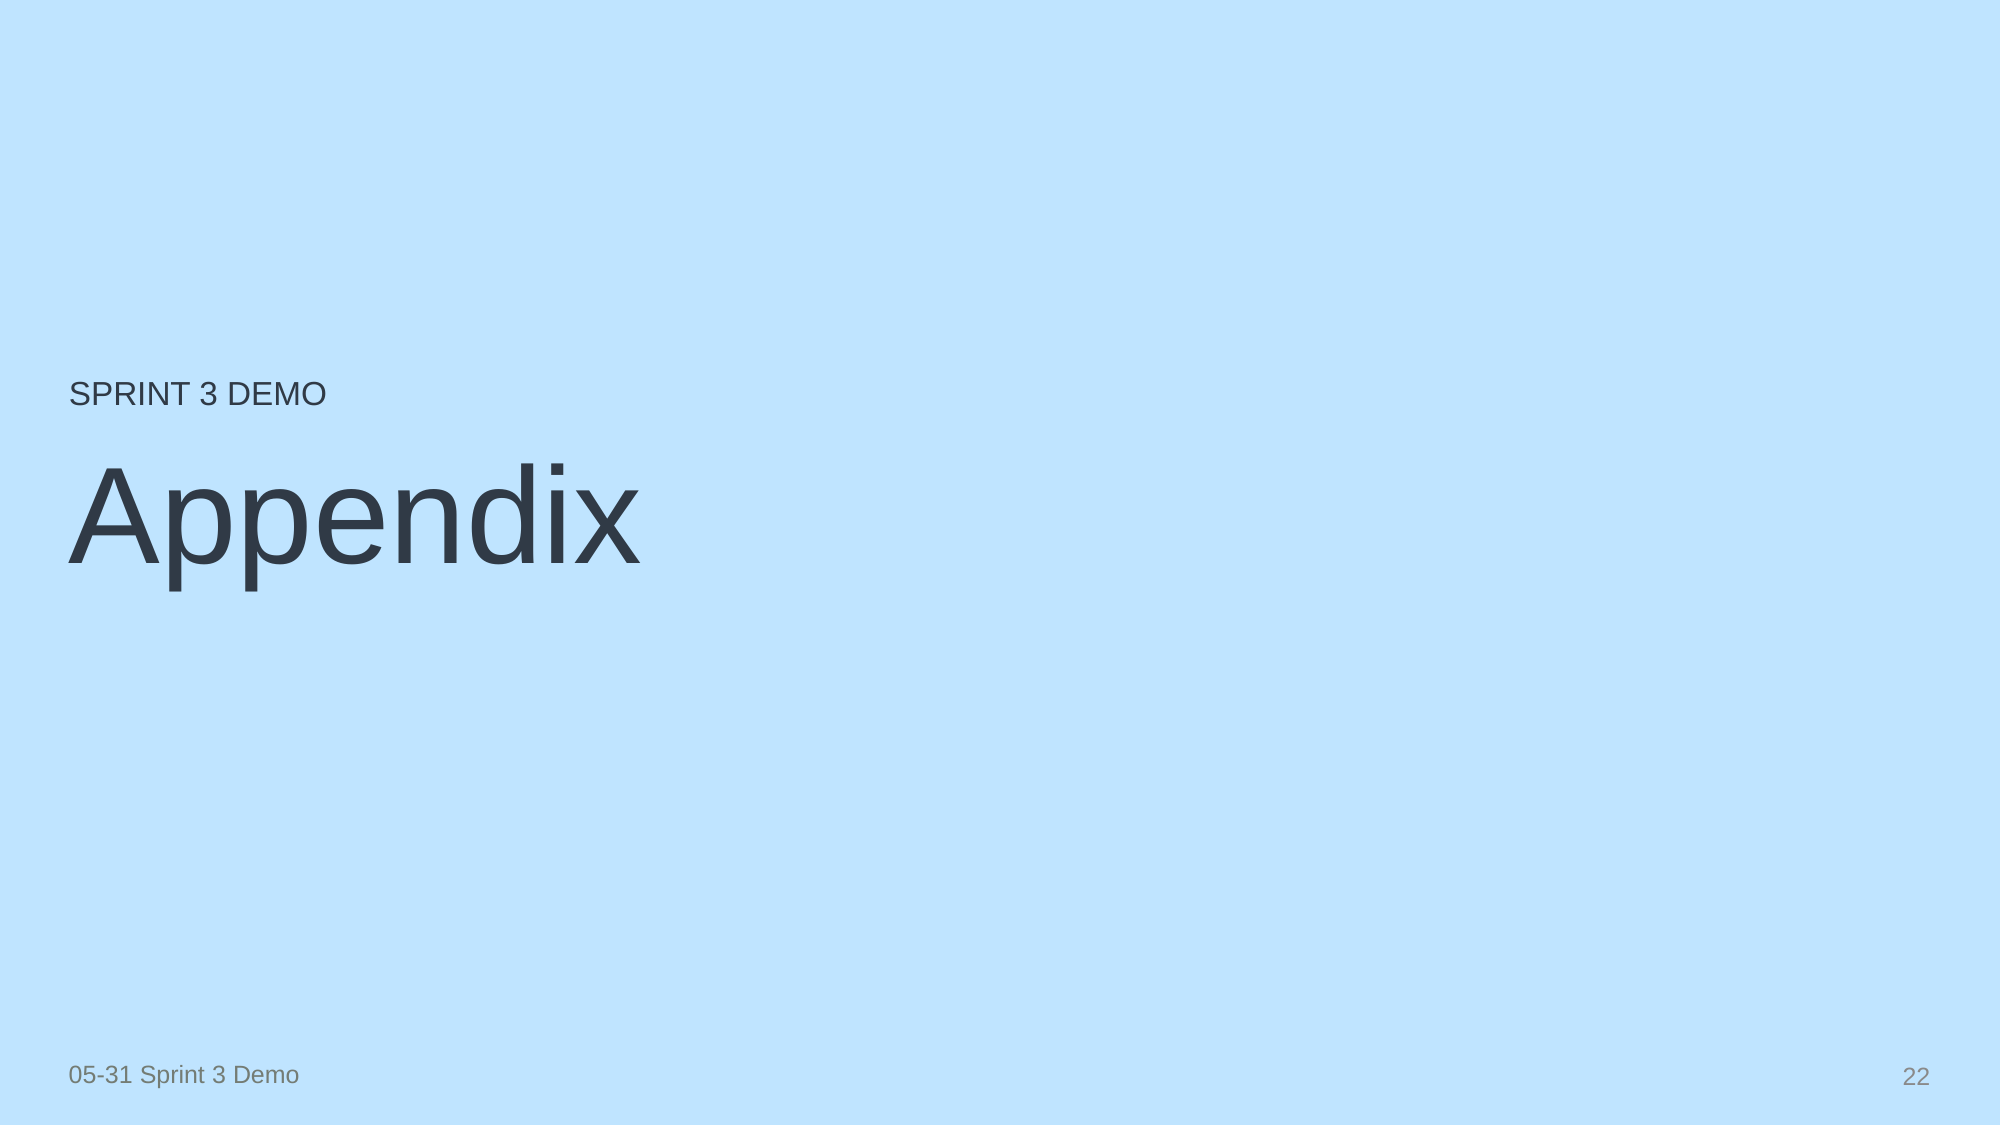

SPRINT 3 DEMO
# Appendix
22
05-31 Sprint 3 Demo